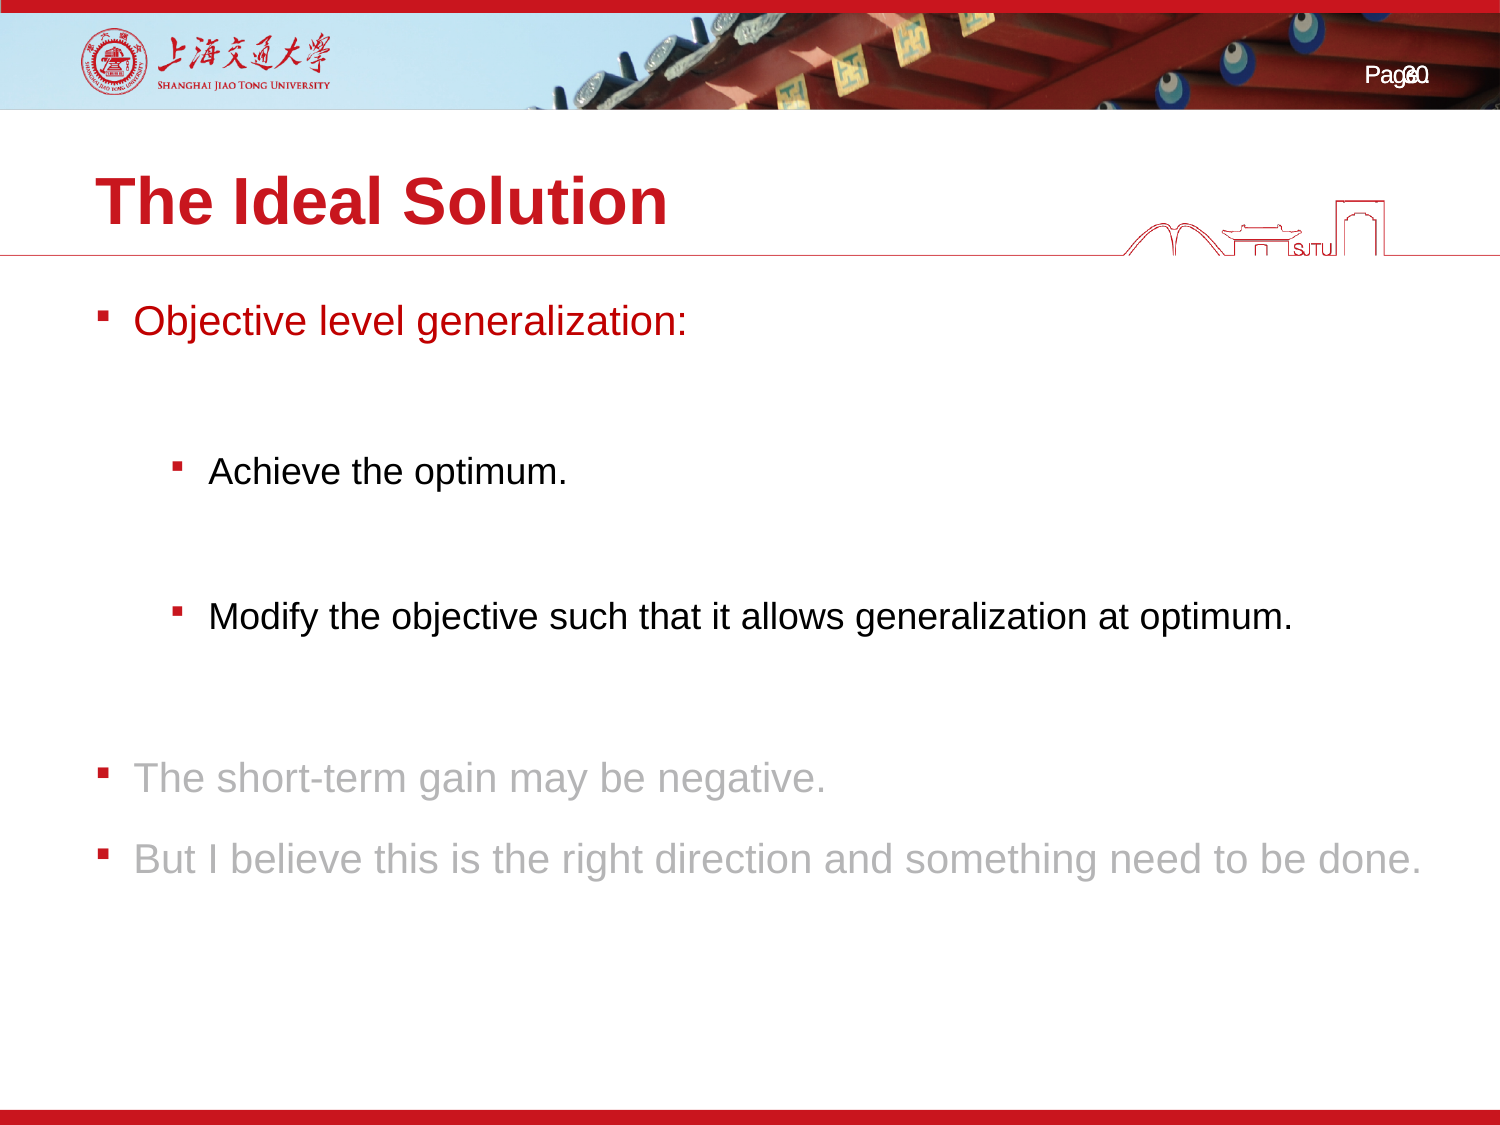

# The Ideal Solution
Objective level generalization:

Achieve the optimum.

Modify the objective such that it allows generalization at optimum.

The short-term gain may be negative.
But I believe this is the right direction and something need to be done.